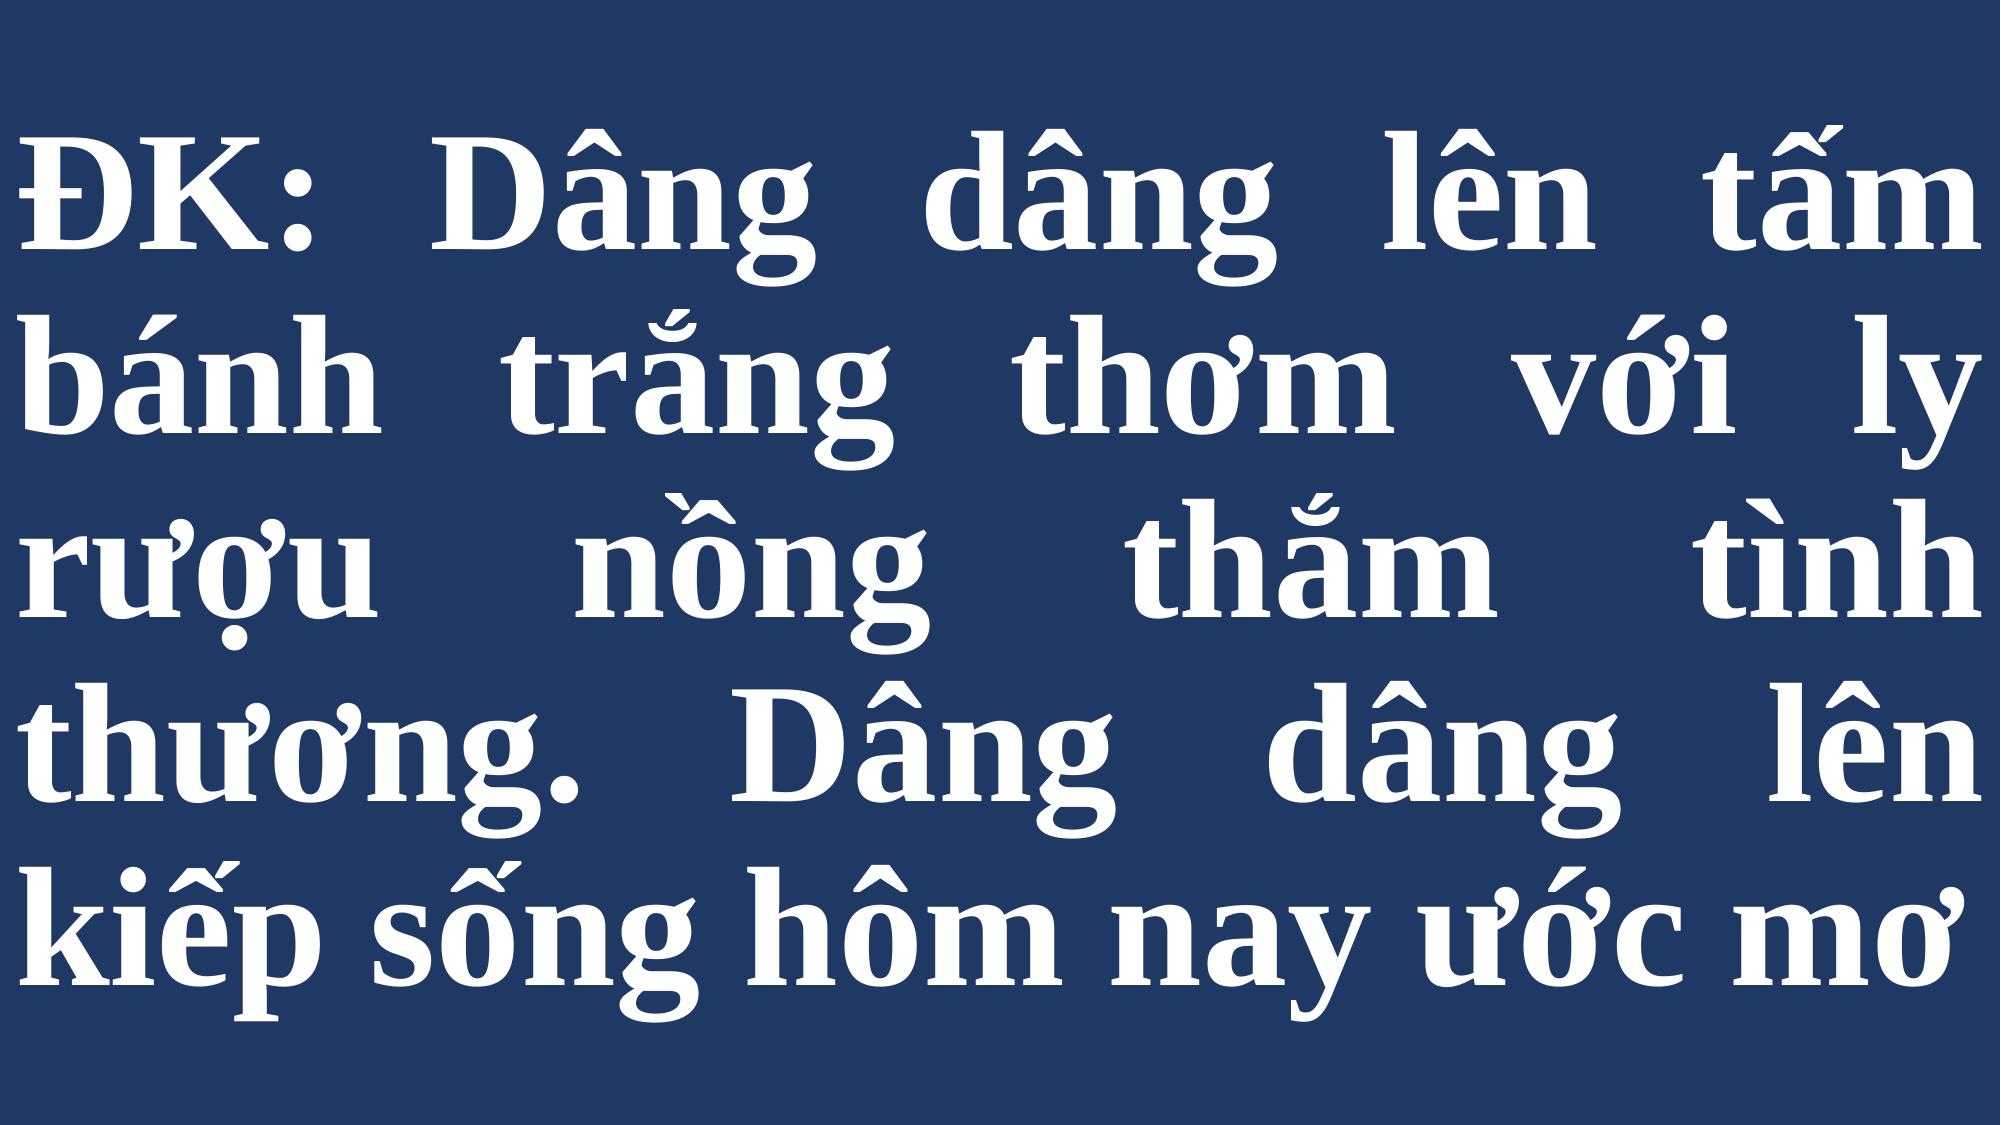

# ĐK: Dâng dâng lên tấm bánh trắng thơm với ly rượu nồng thắm tình thương. Dâng dâng lên kiếp sống hôm nay ước mơ